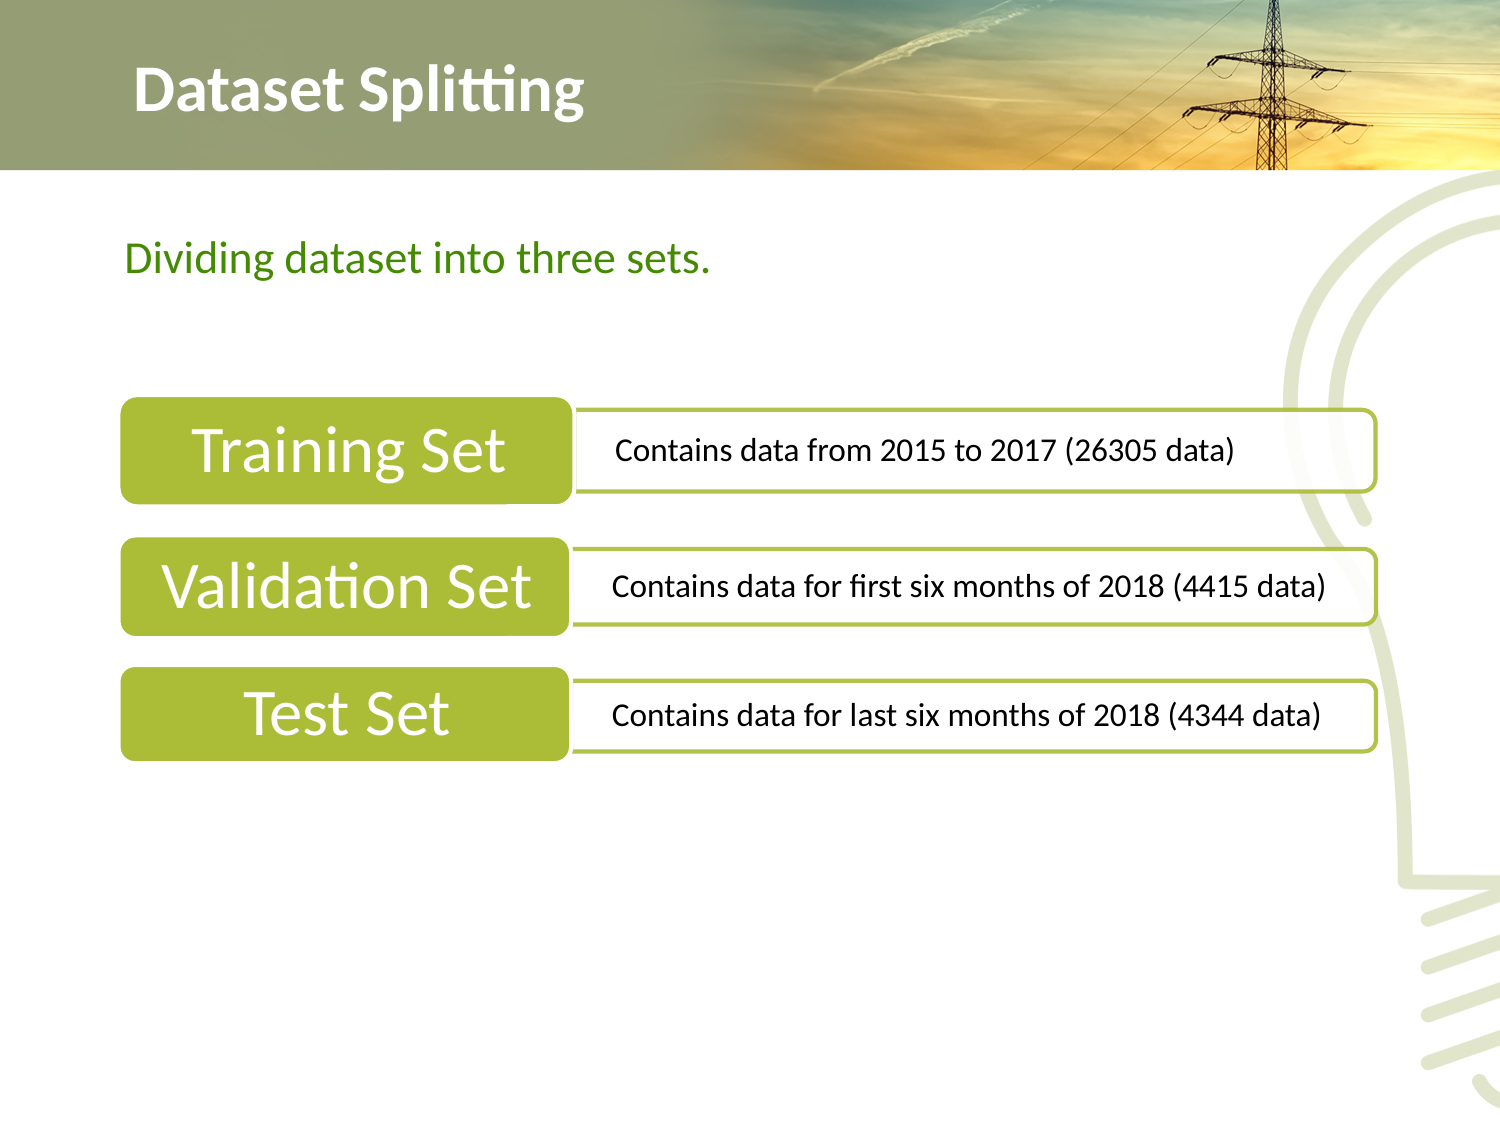

# Dataset Splitting
	Dividing dataset into three sets.

Contains data from 2015 to 2017 (26305 data)
Training Set
Contains data for first six months of 2018 (4415 data)
Validation Set
Contains data for last six months of 2018 (4344 data)
Test Set